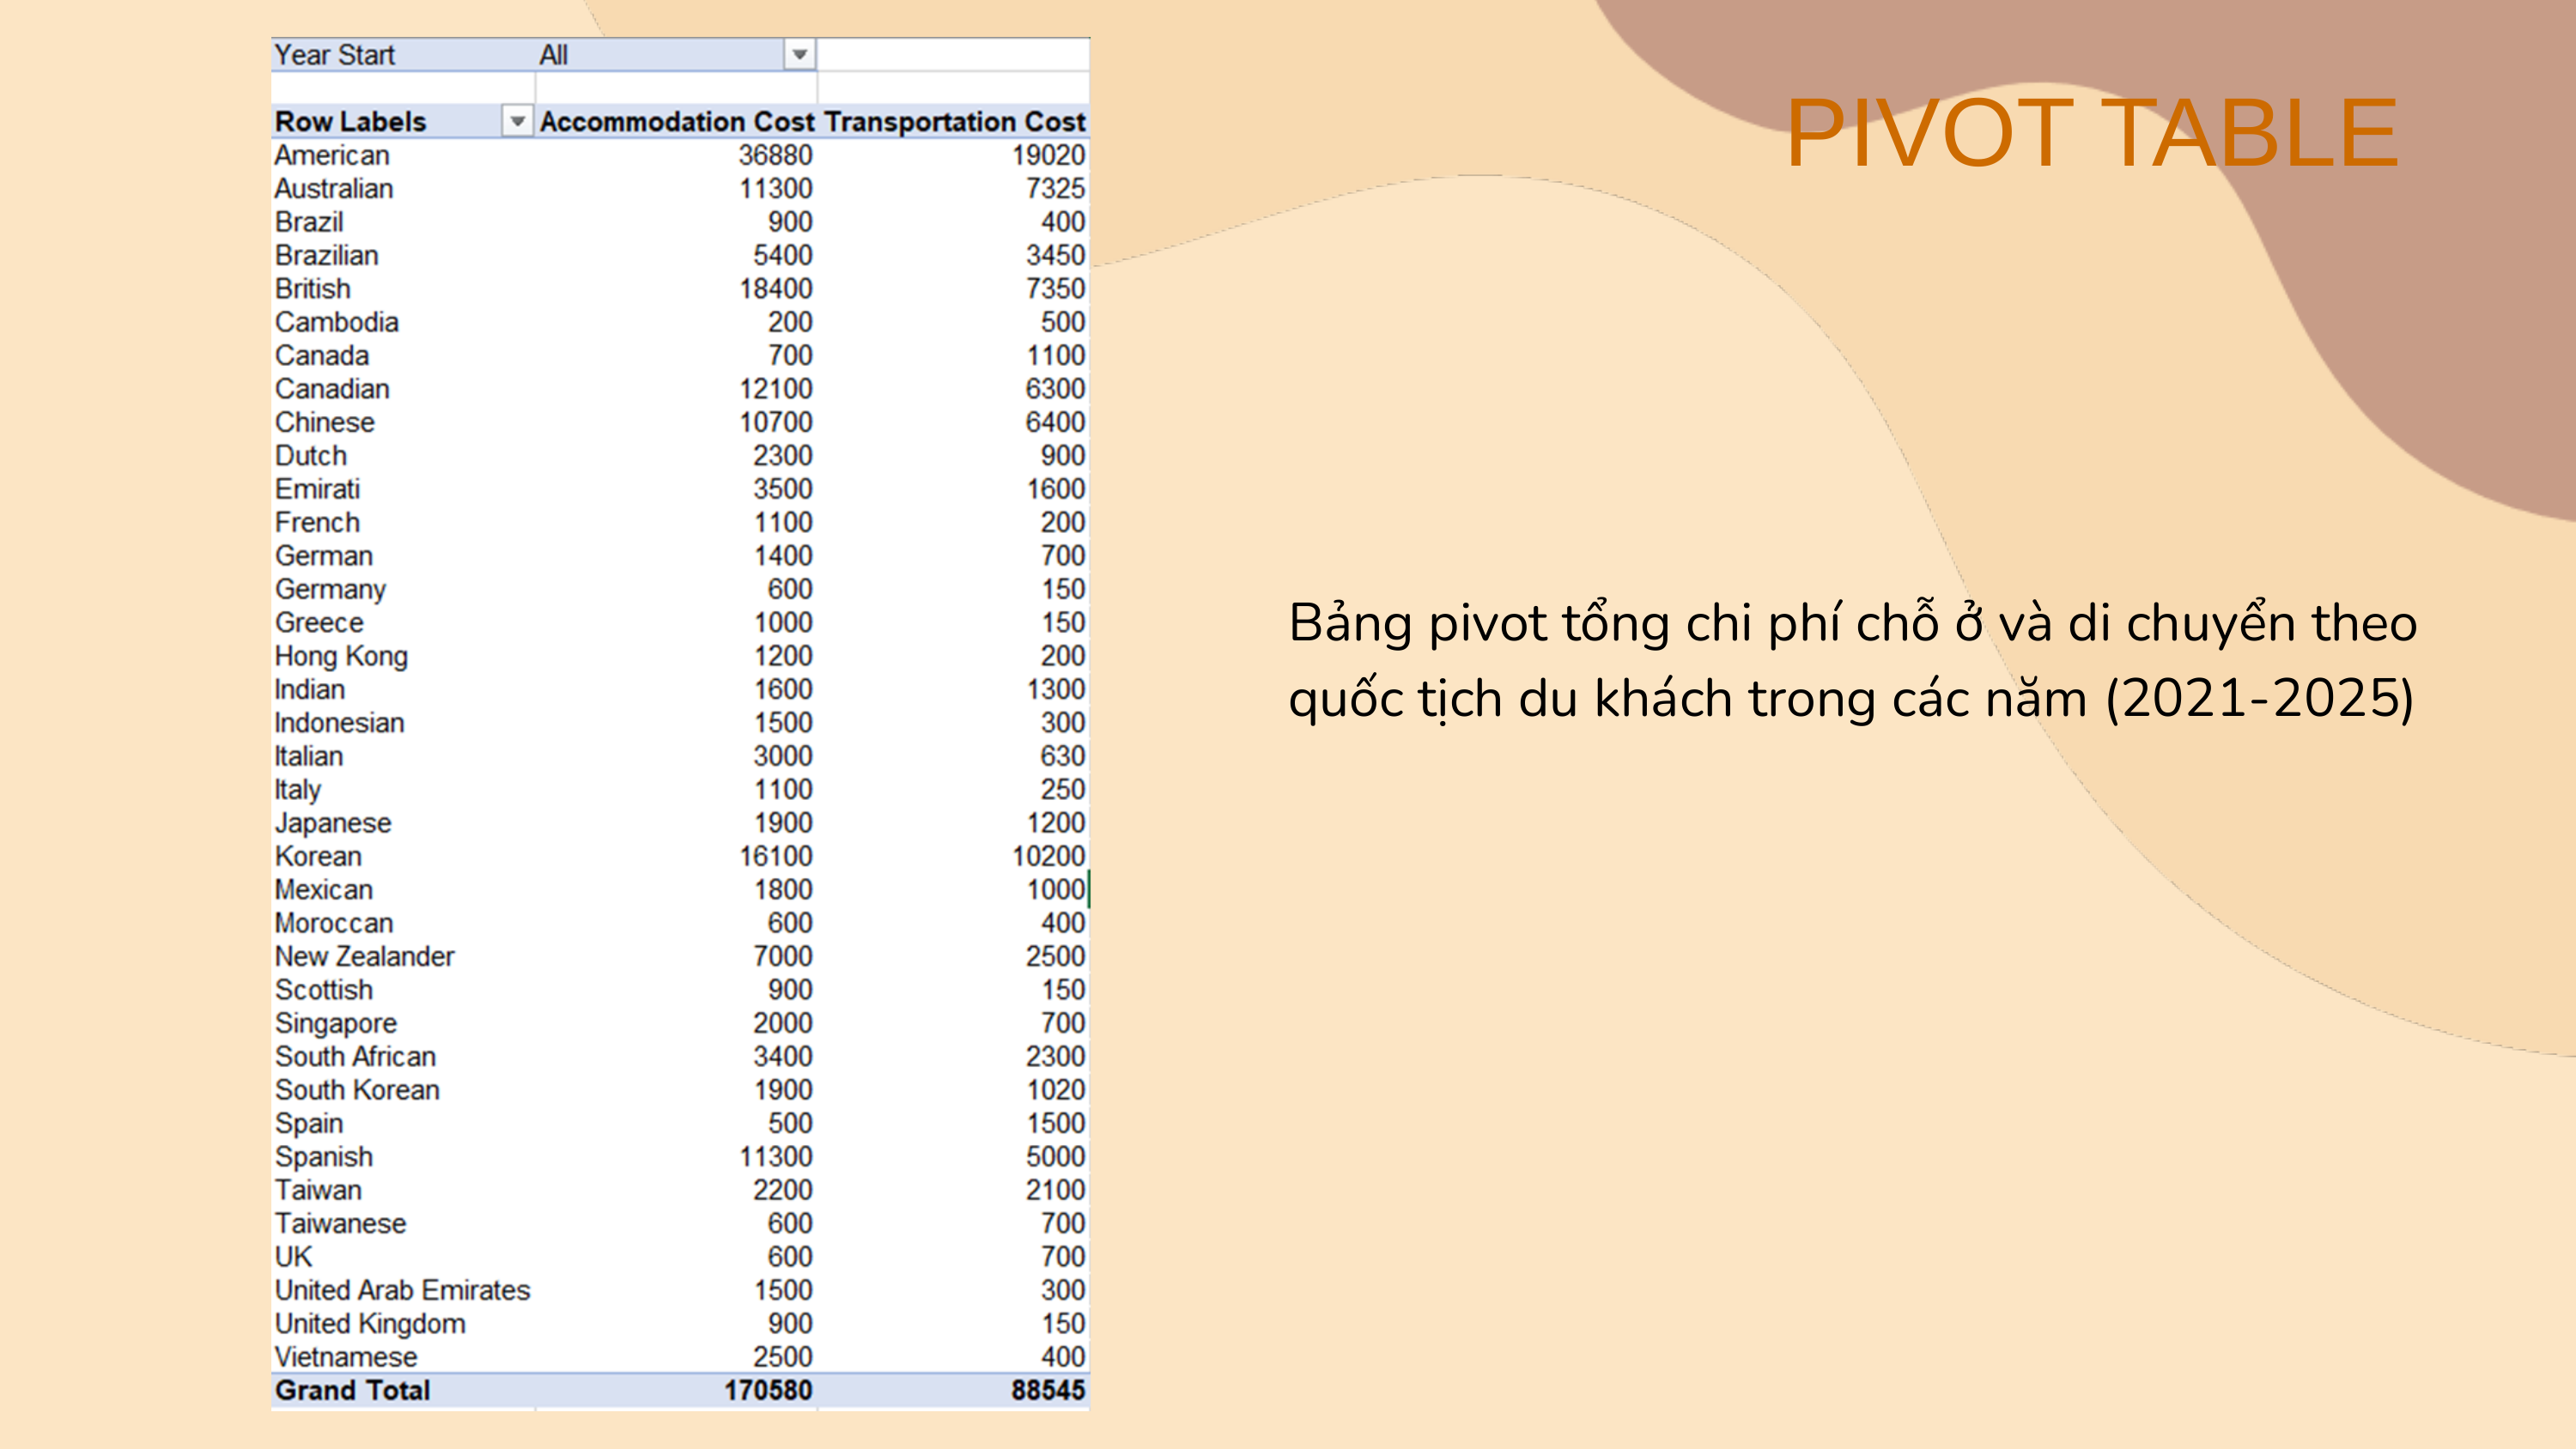

PIVOT TABLE
Bảng pivot tổng chi phí chỗ ở và di chuyển theo quốc tịch du khách trong các năm (2021-2025)